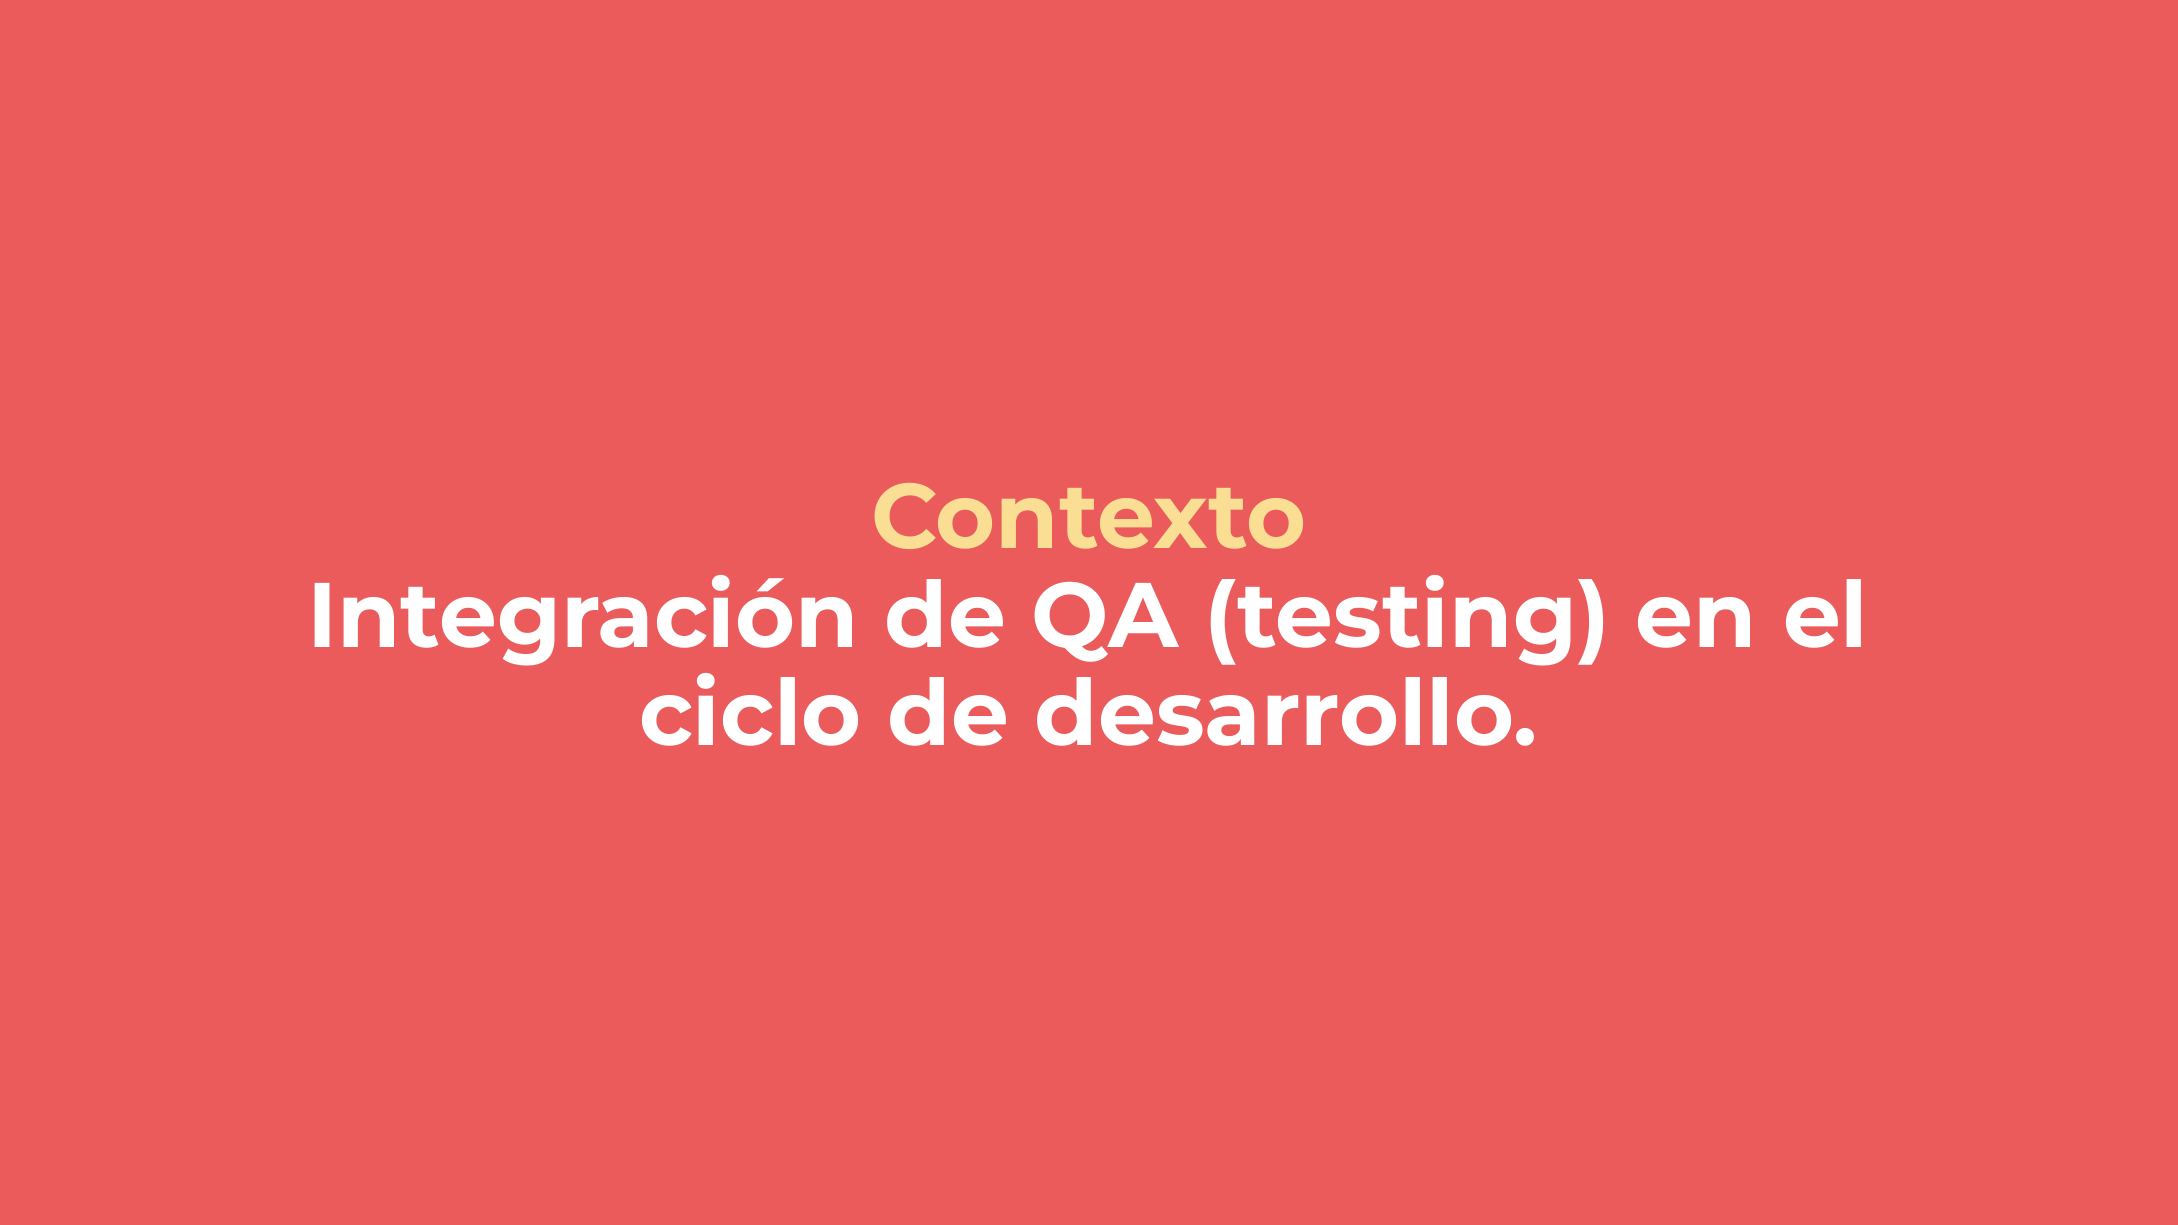

# Contexto Integración de QA (testing) en el ciclo de desarrollo.